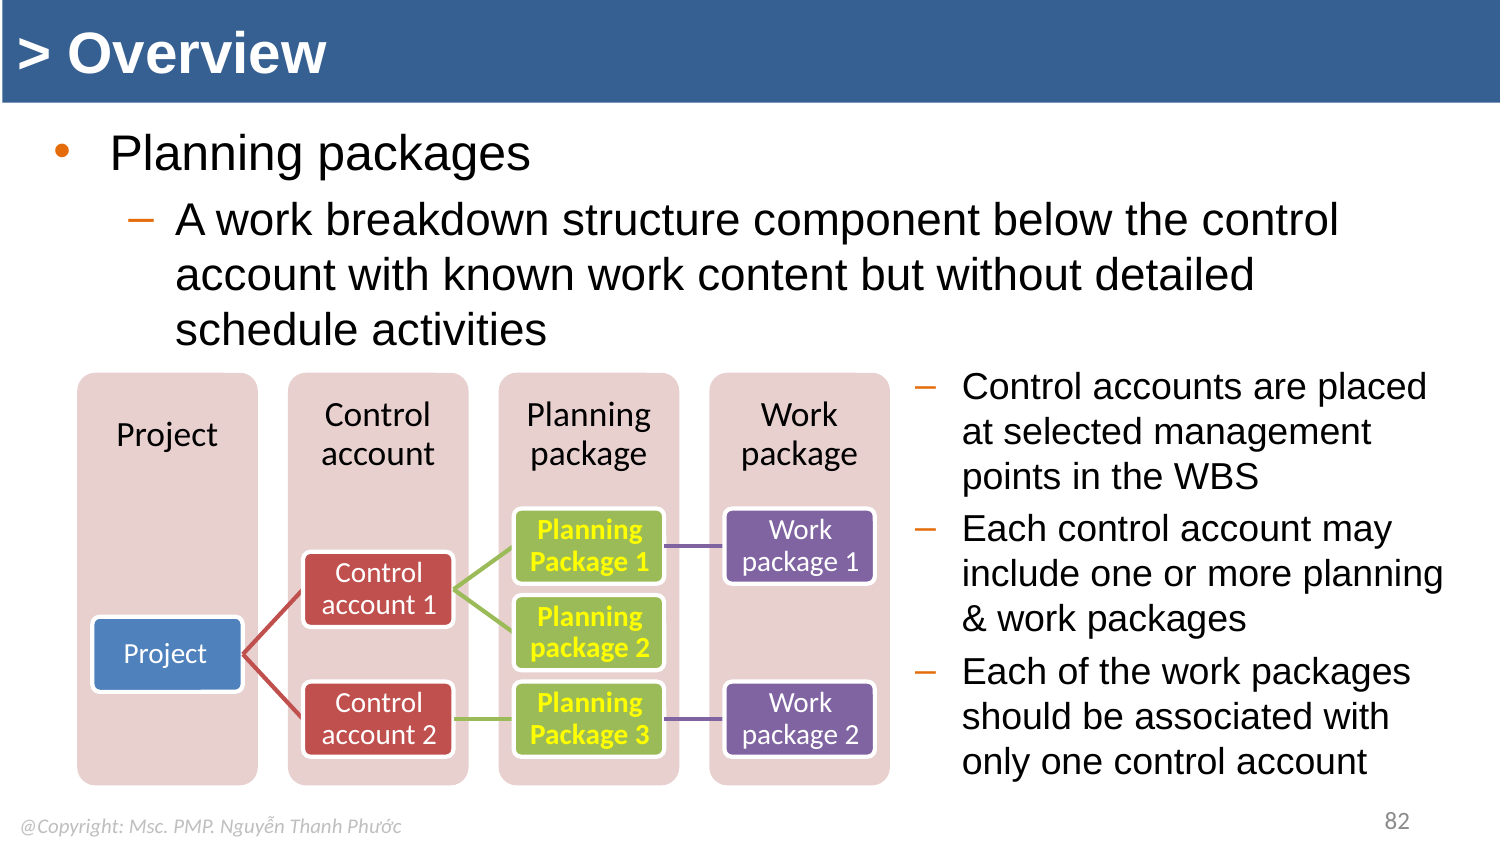

# > Overview
Planning packages
A work breakdown structure component below the control account with known work content but without detailed schedule activities

Control accounts are placed at selected management points in the WBS
Each control account may include one or more planning & work packages
Each of the work packages should be associated with only one control account

Work package
Planning package
Control account
Project
Project

Control account 1

Planning Package 1

Work package 1

Planning package 2

Control account 2

Planning Package 3

Work package 2
82